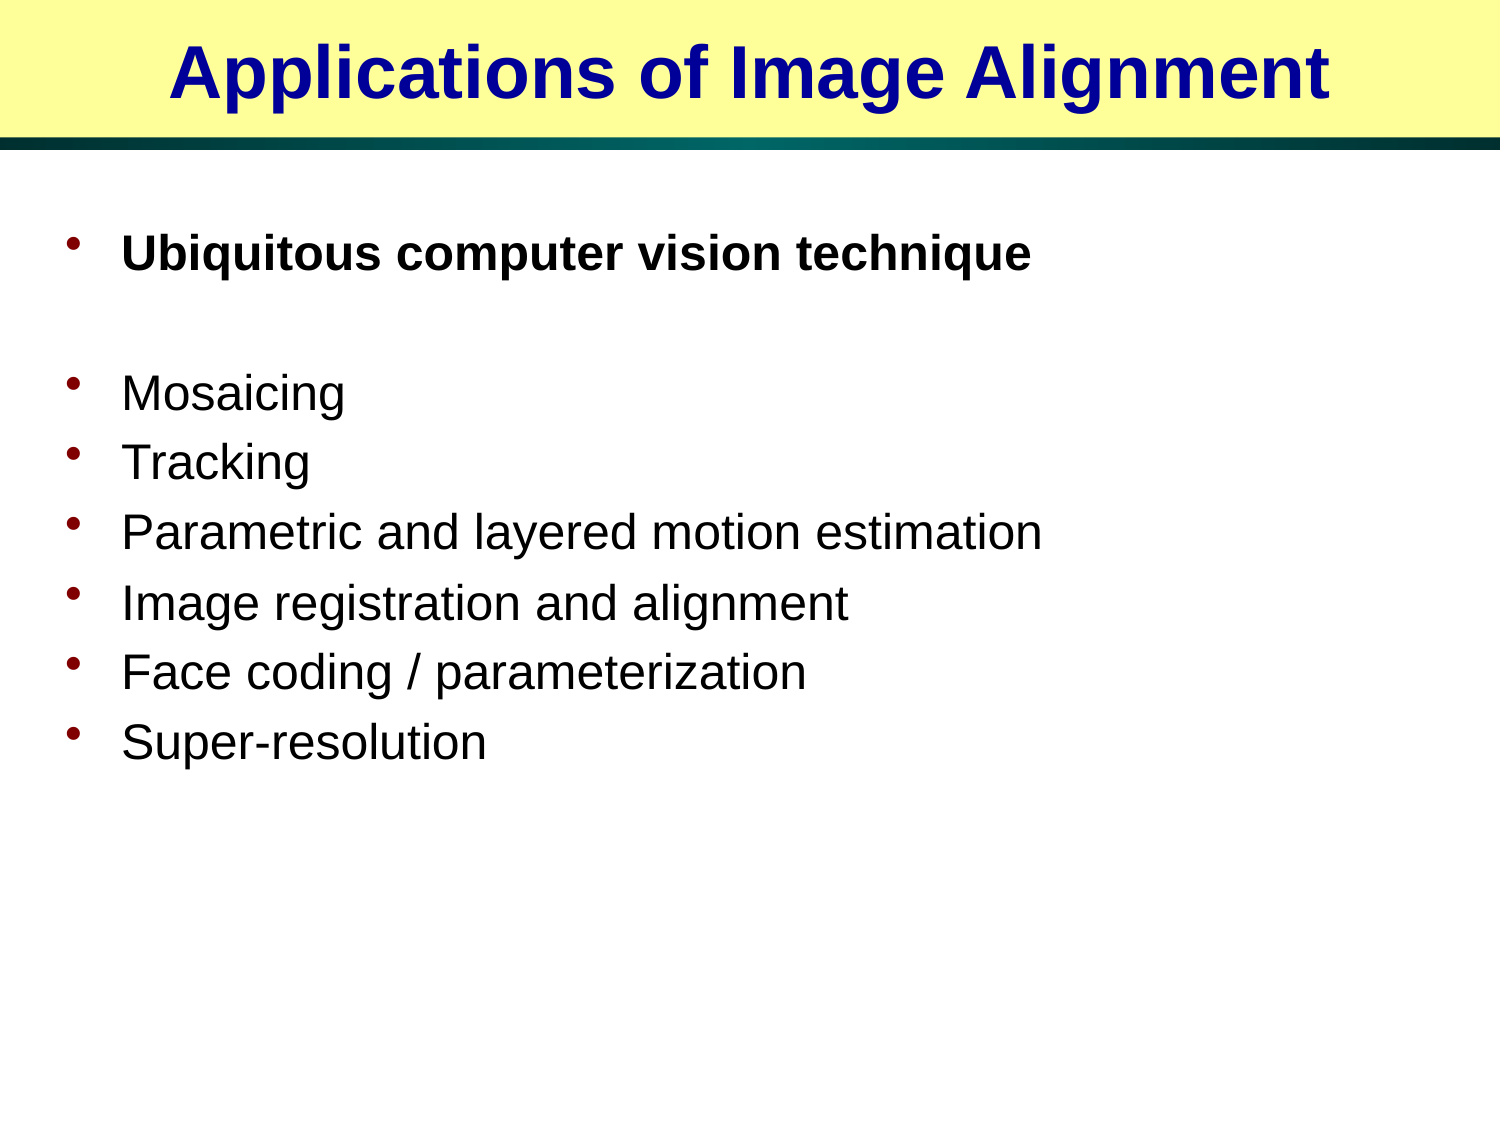

# Applications of Image Alignment
Ubiquitous computer vision technique

Mosaicing
Tracking
Parametric and layered motion estimation
Image registration and alignment
Face coding / parameterization
Super-resolution